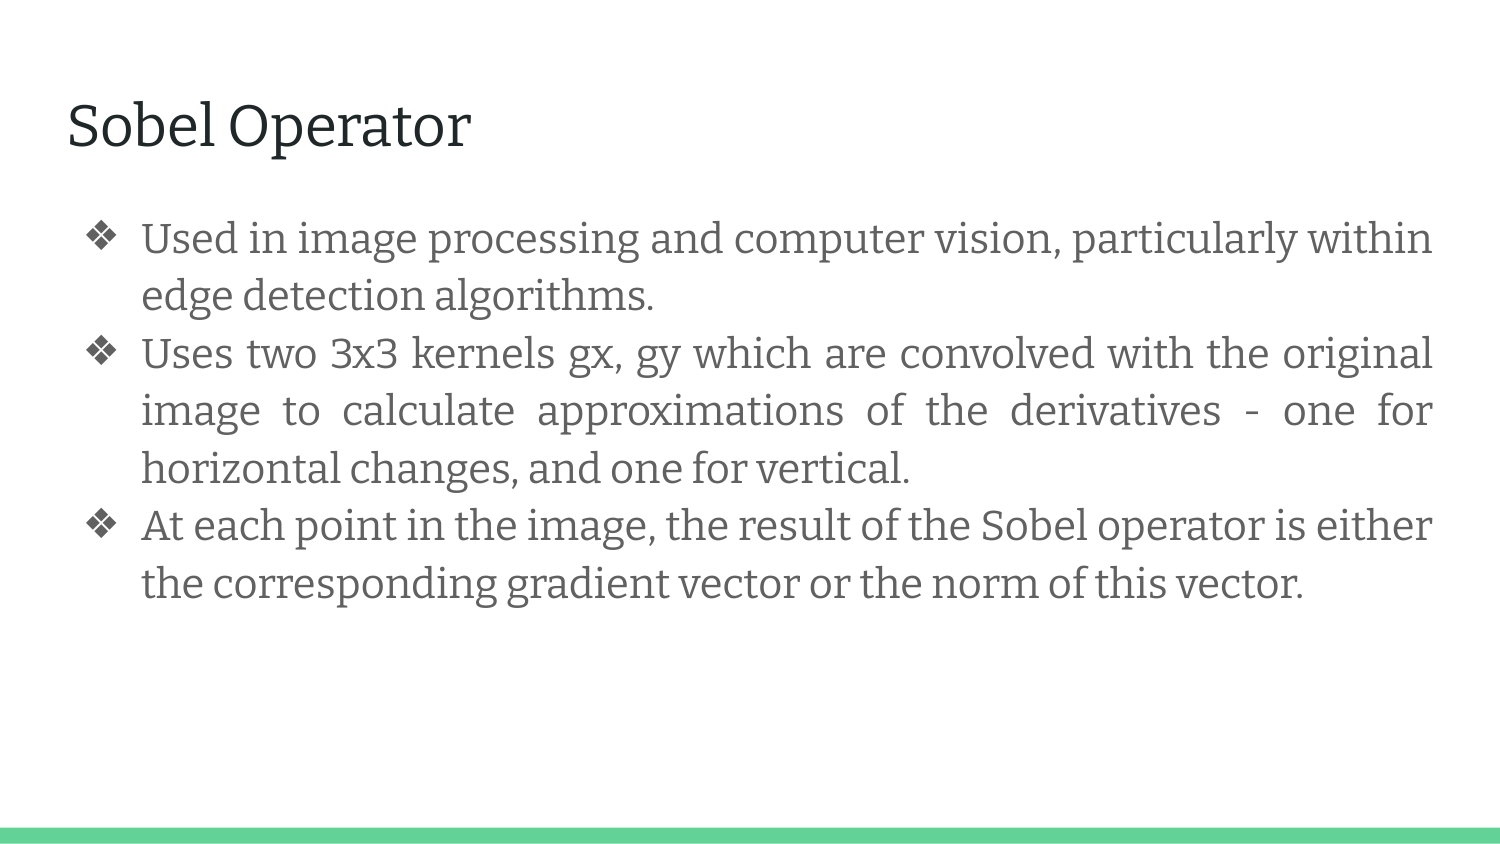

# Sobel Operator
Used in image processing and computer vision, particularly within edge detection algorithms.
Uses two 3x3 kernels gx, gy which are convolved with the original image to calculate approximations of the derivatives - one for horizontal changes, and one for vertical.
At each point in the image, the result of the Sobel operator is either the corresponding gradient vector or the norm of this vector.